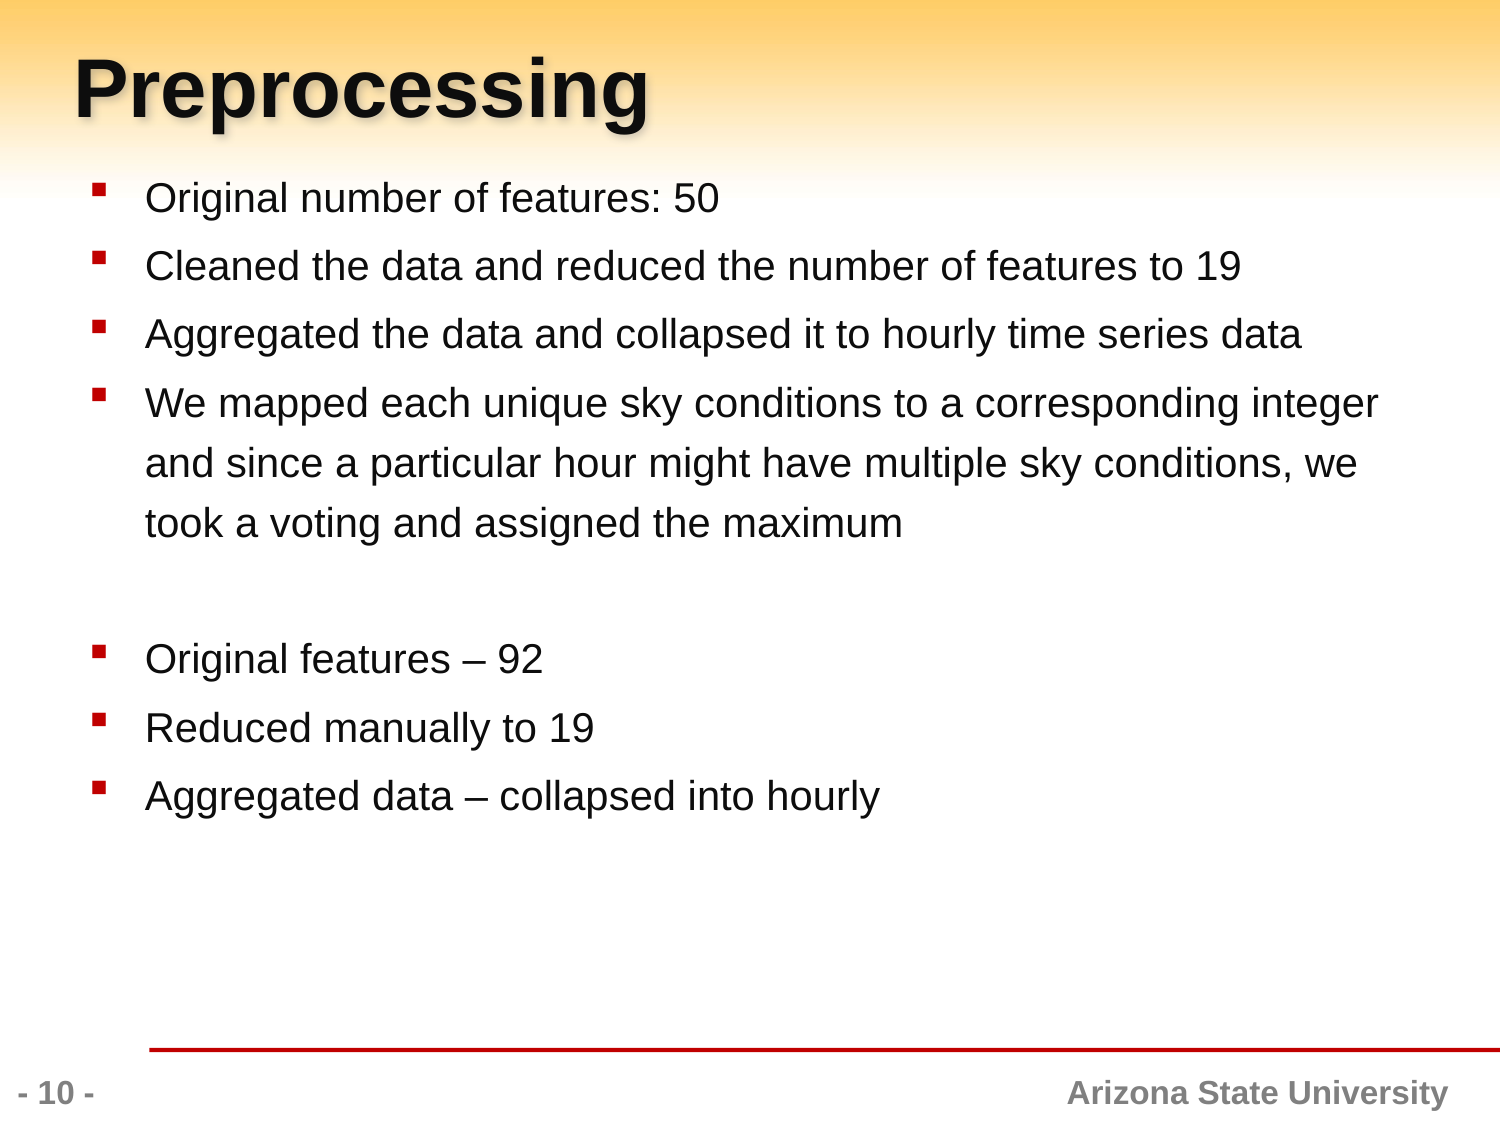

# Preprocessing
Original number of features: 50
Cleaned the data and reduced the number of features to 19
Aggregated the data and collapsed it to hourly time series data
We mapped each unique sky conditions to a corresponding integer and since a particular hour might have multiple sky conditions, we took a voting and assigned the maximum

Original features – 92
Reduced manually to 19
Aggregated data – collapsed into hourly
- 10 -